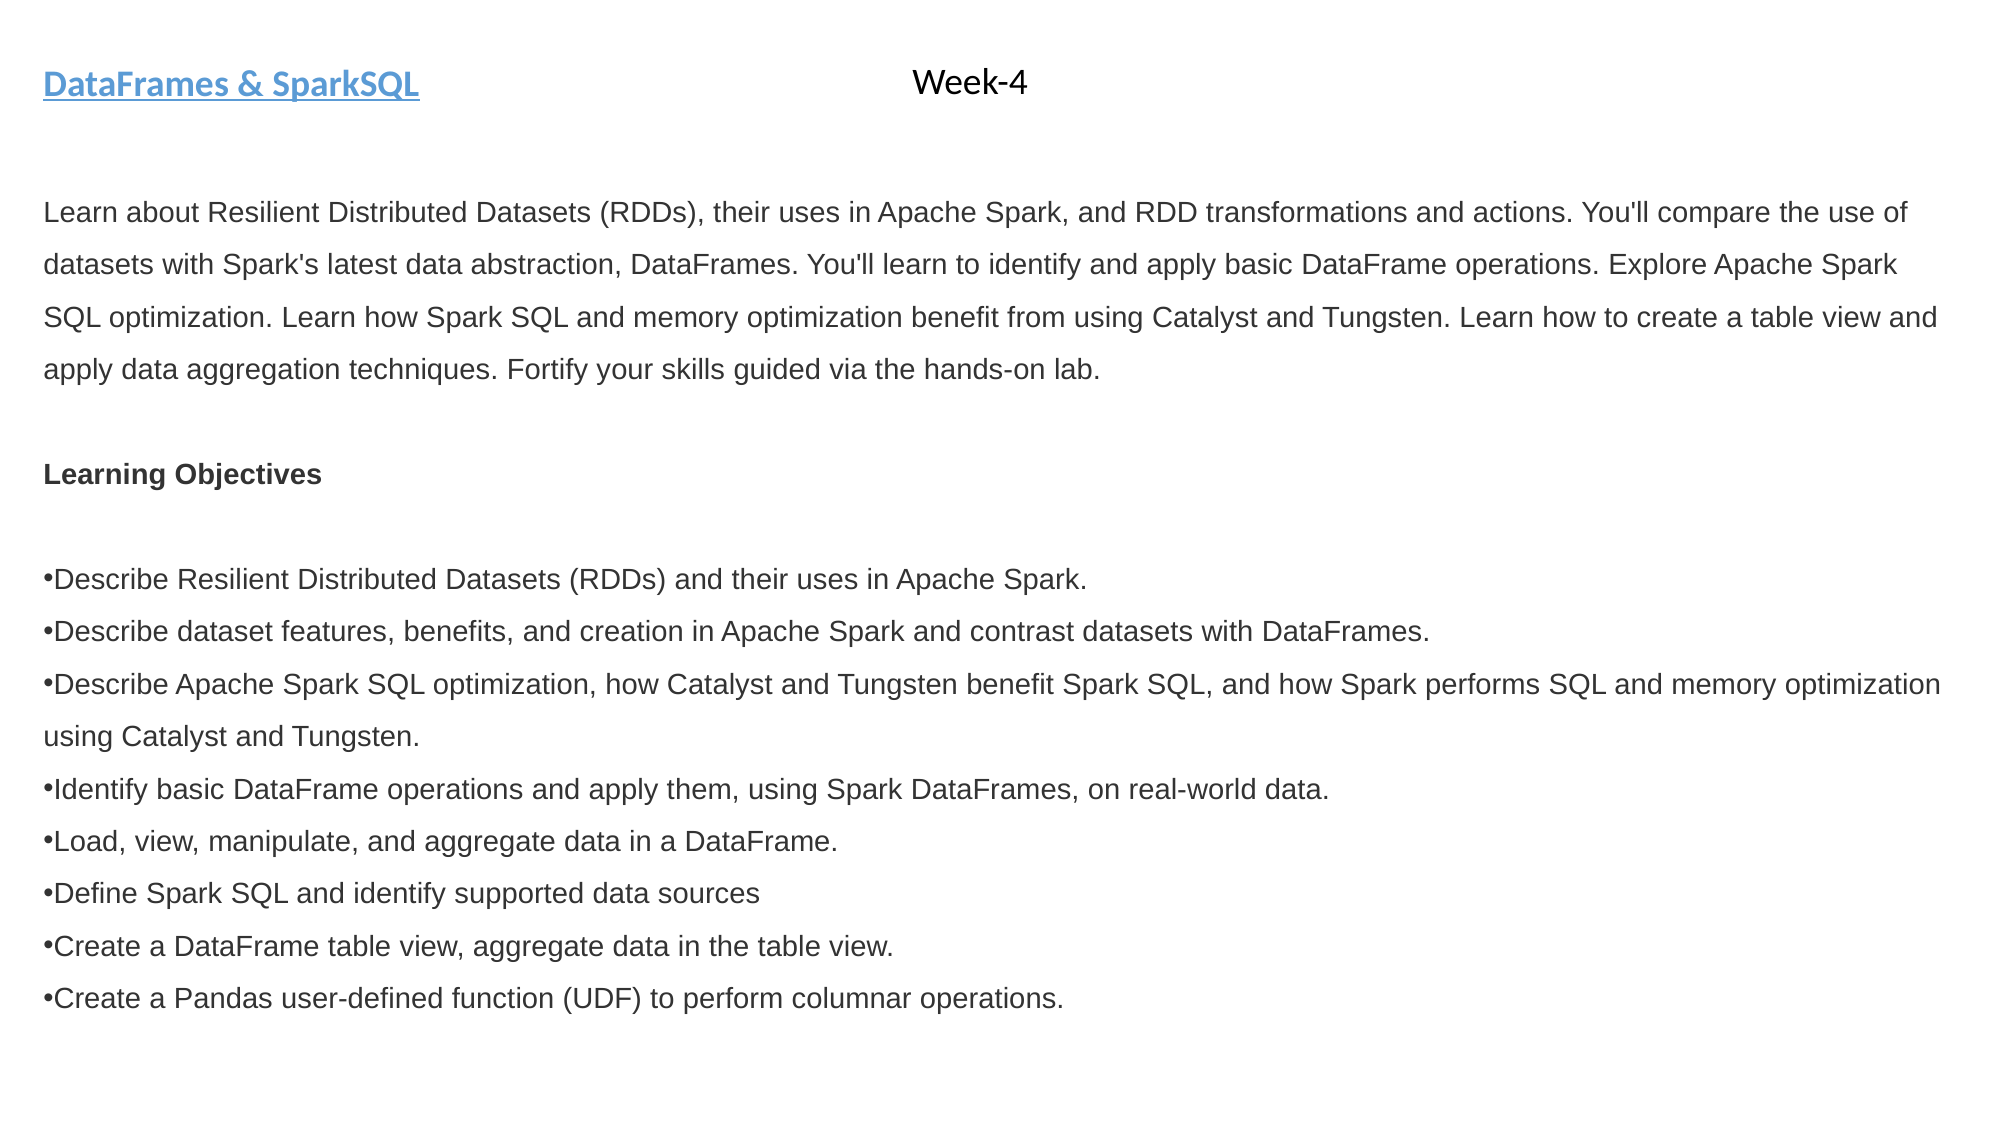

Week-4
DataFrames & SparkSQL
Learn about Resilient Distributed Datasets (RDDs), their uses in Apache Spark, and RDD transformations and actions. You'll compare the use of datasets with Spark's latest data abstraction, DataFrames. You'll learn to identify and apply basic DataFrame operations. Explore Apache Spark SQL optimization. Learn how Spark SQL and memory optimization benefit from using Catalyst and Tungsten. Learn how to create a table view and apply data aggregation techniques. Fortify your skills guided via the hands-on lab.

Learning Objectives

Describe Resilient Distributed Datasets (RDDs) and their uses in Apache Spark.
Describe dataset features, benefits, and creation in Apache Spark and contrast datasets with DataFrames.
Describe Apache Spark SQL optimization, how Catalyst and Tungsten benefit Spark SQL, and how Spark performs SQL and memory optimization using Catalyst and Tungsten.
Identify basic DataFrame operations and apply them, using Spark DataFrames, on real-world data.
Load, view, manipulate, and aggregate data in a DataFrame.
Define Spark SQL and identify supported data sources
Create a DataFrame table view, aggregate data in the table view.
Create a Pandas user-defined function (UDF) to perform columnar operations.